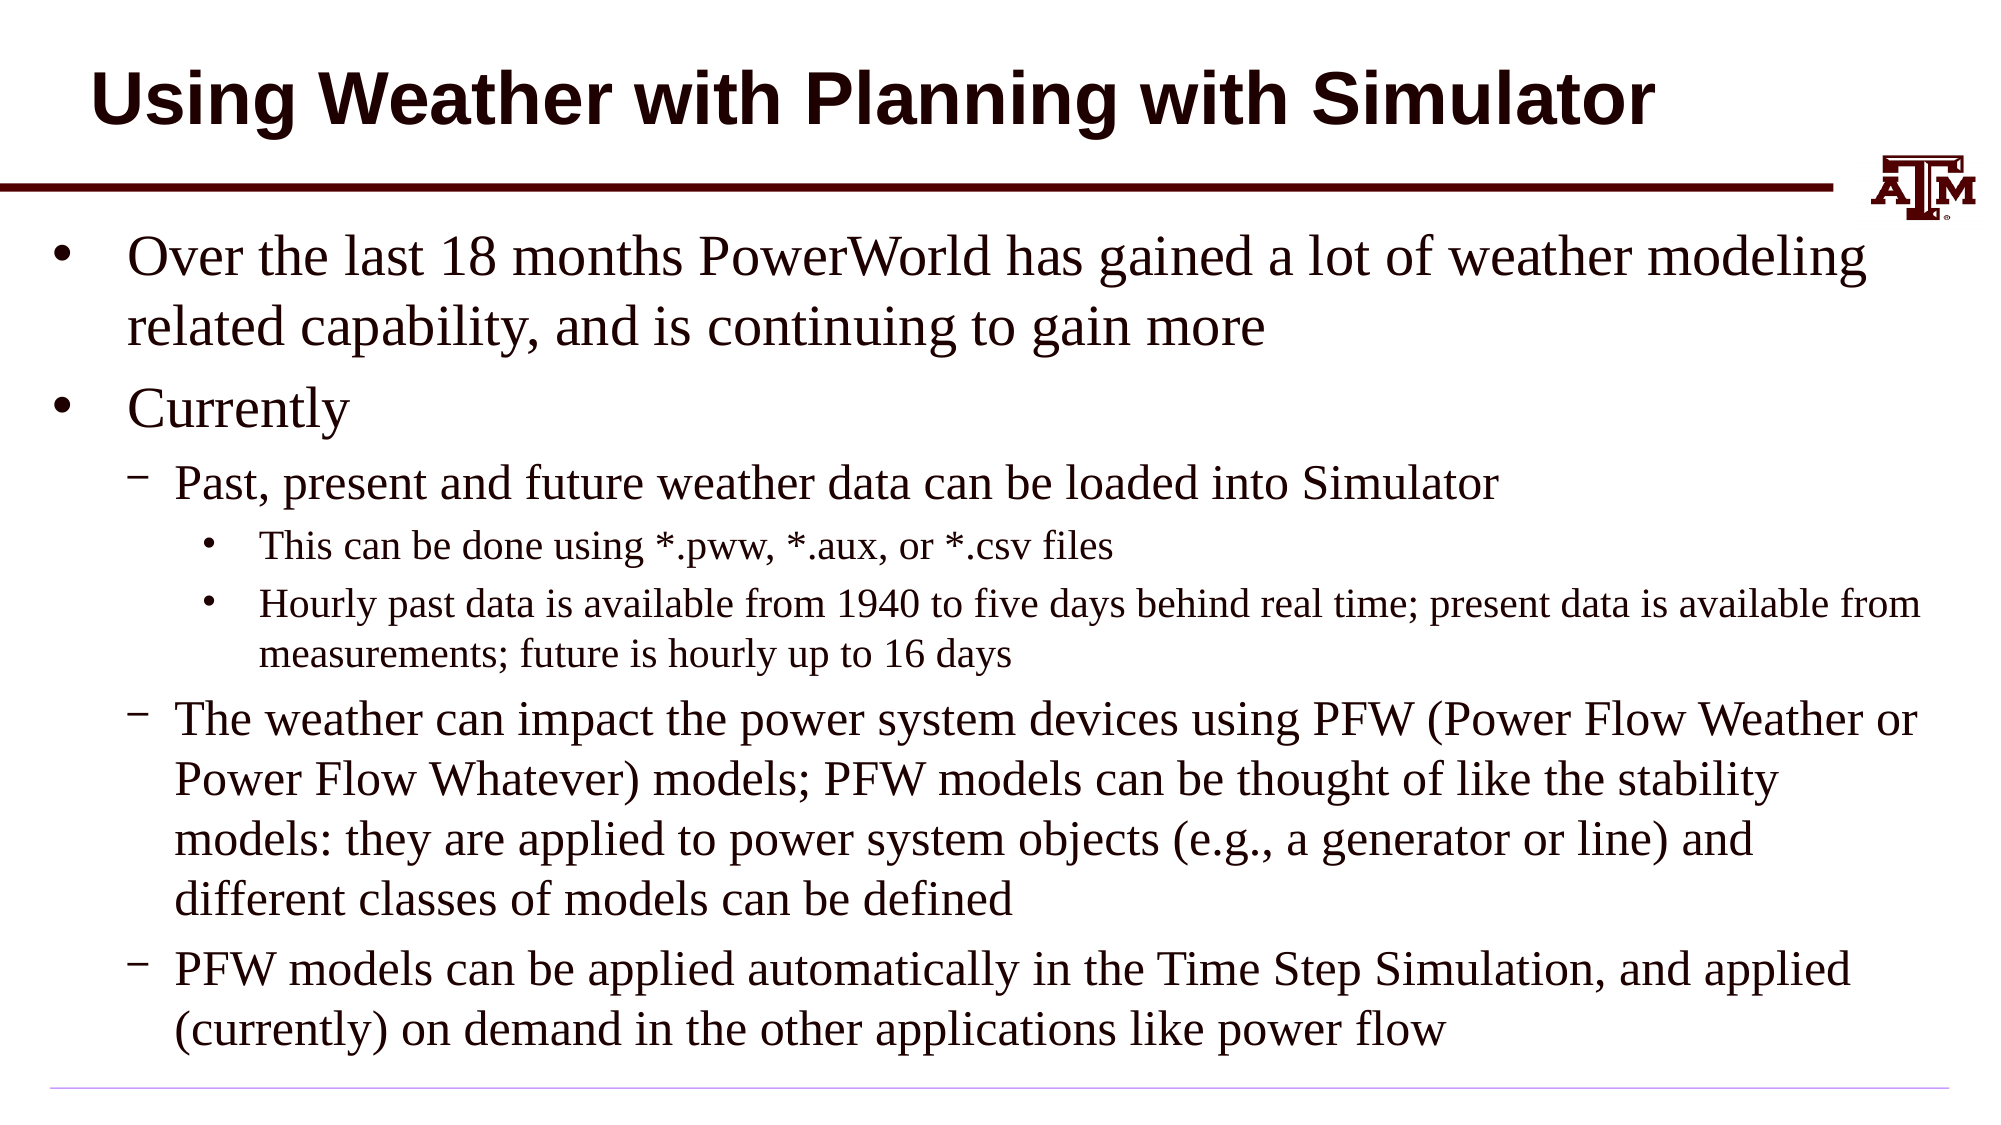

# Using Weather with Planning with Simulator
Over the last 18 months PowerWorld has gained a lot of weather modeling related capability, and is continuing to gain more
Currently
Past, present and future weather data can be loaded into Simulator
This can be done using *.pww, *.aux, or *.csv files
Hourly past data is available from 1940 to five days behind real time; present data is available from measurements; future is hourly up to 16 days
The weather can impact the power system devices using PFW (Power Flow Weather or Power Flow Whatever) models; PFW models can be thought of like the stability models: they are applied to power system objects (e.g., a generator or line) and different classes of models can be defined
PFW models can be applied automatically in the Time Step Simulation, and applied (currently) on demand in the other applications like power flow